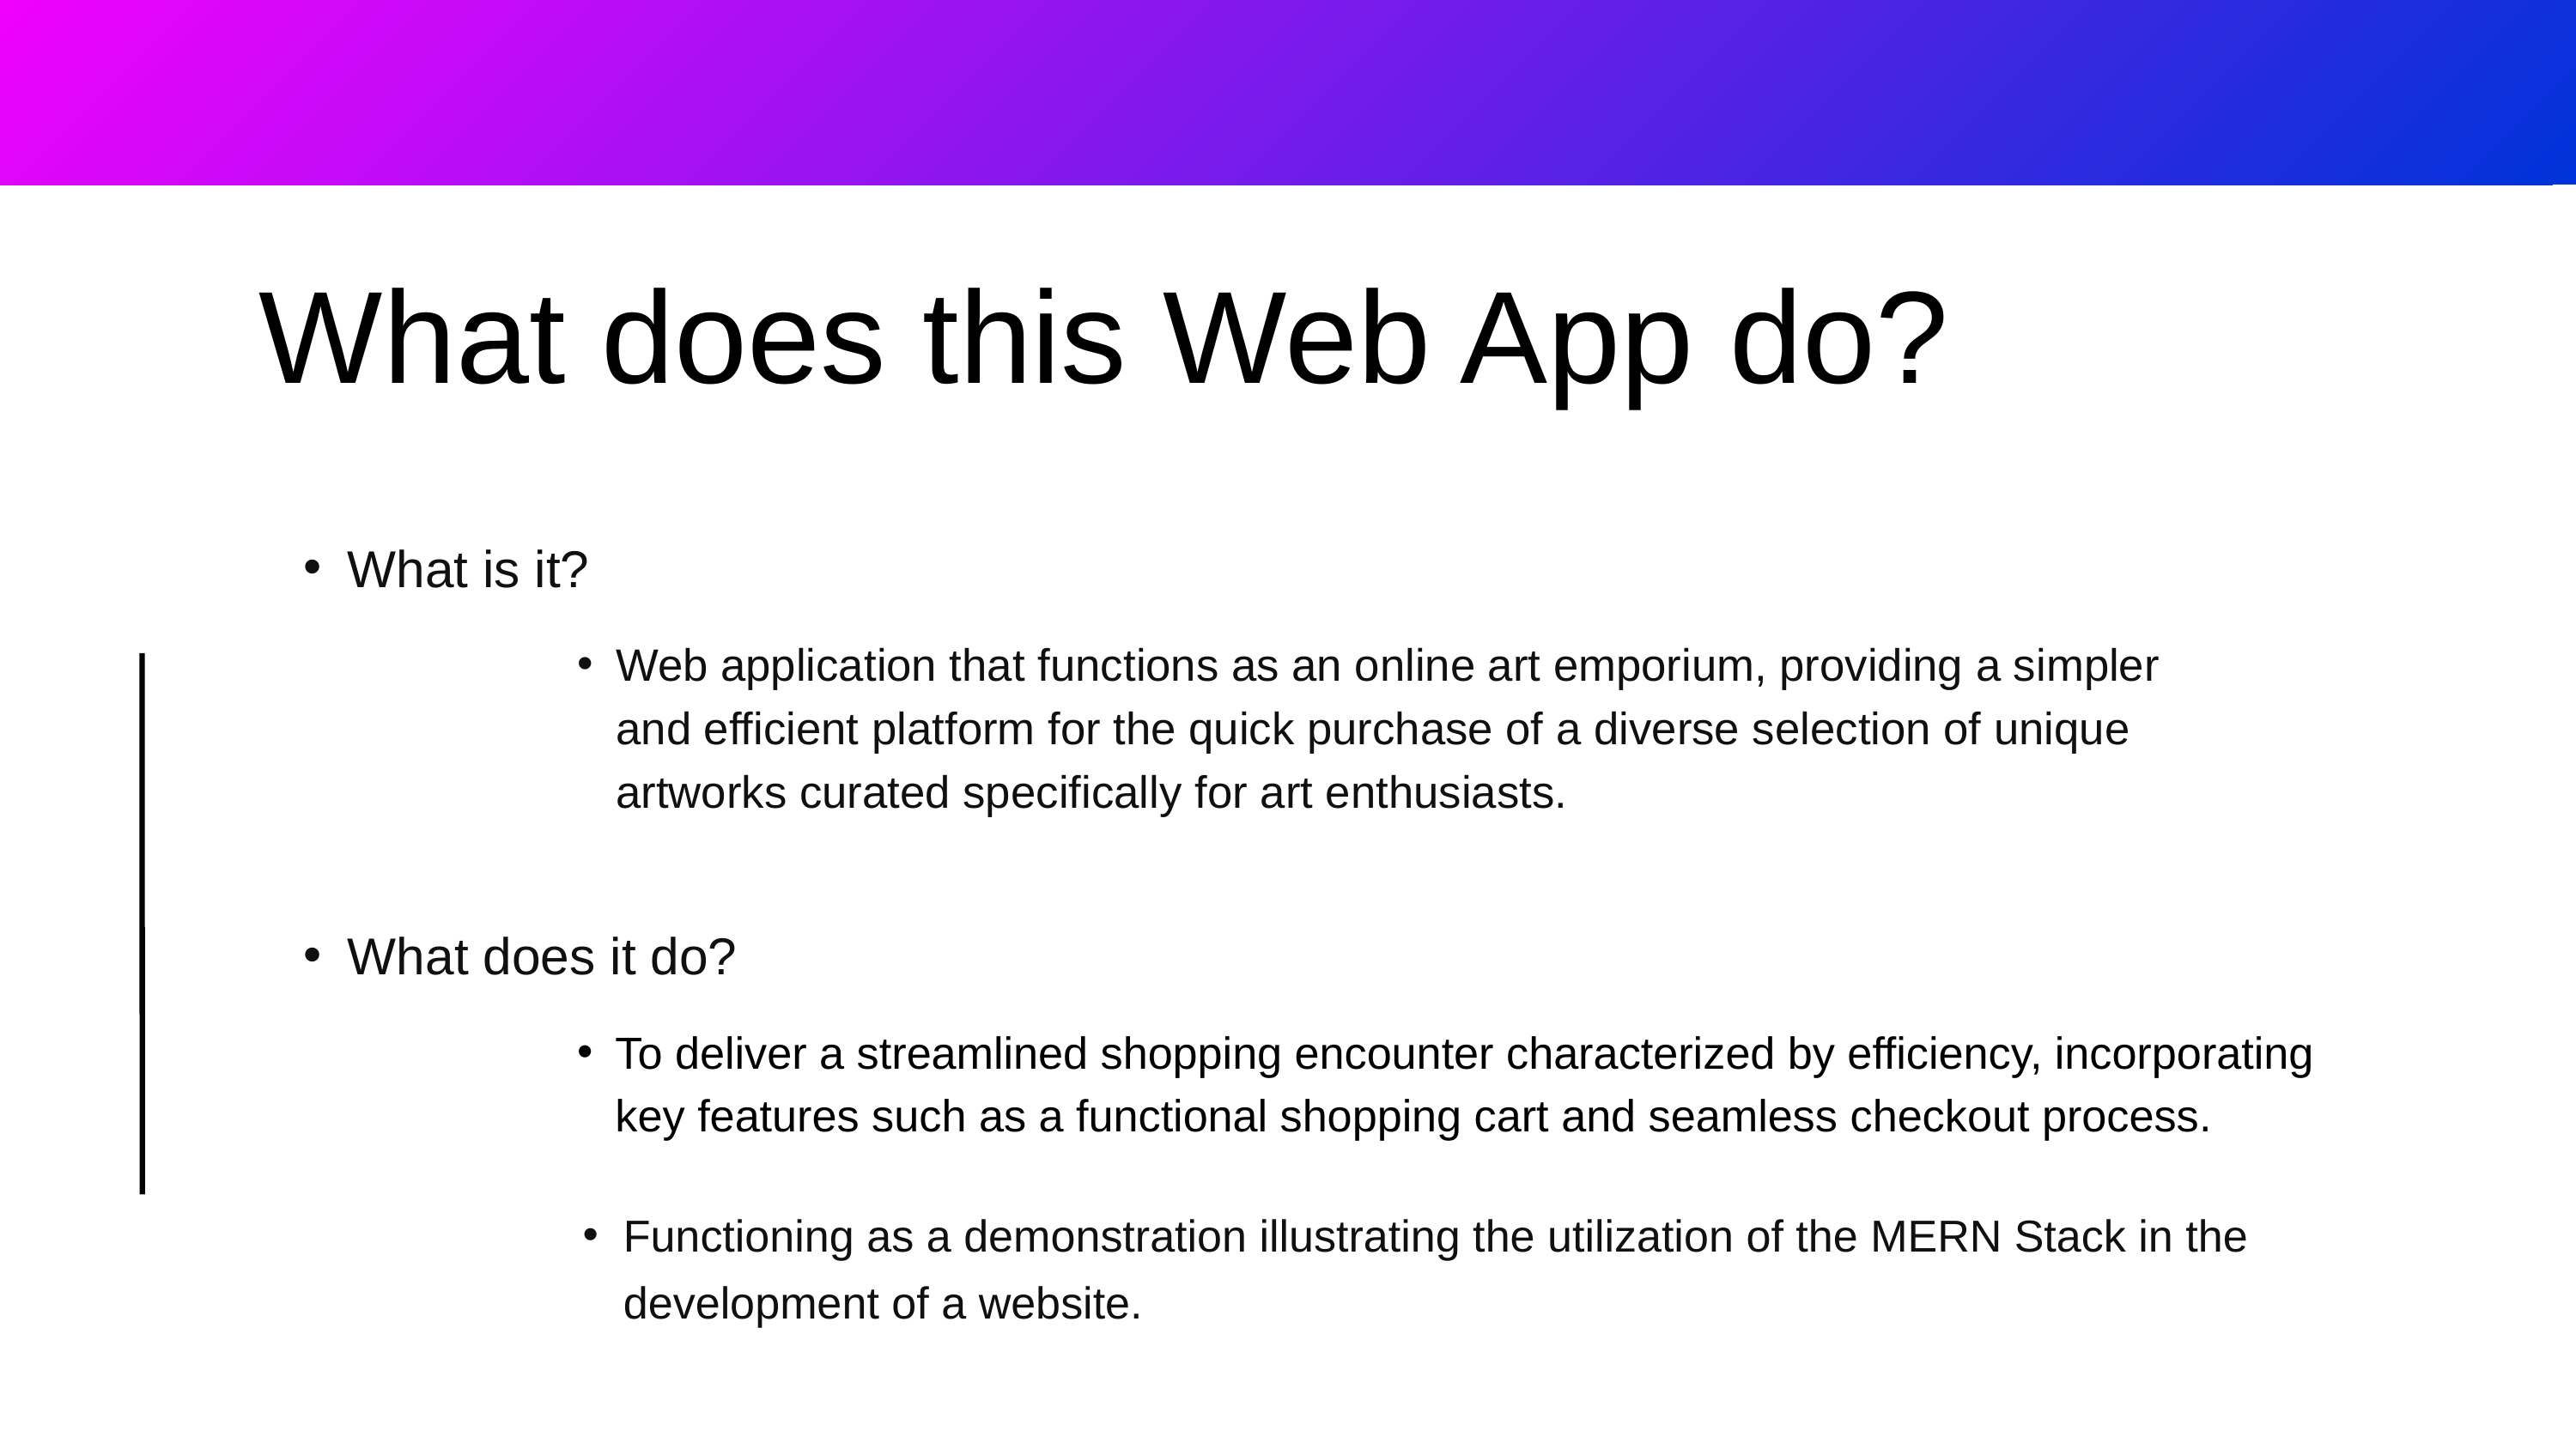

What does this Web App do?
What is it?
Web application that functions as an online art emporium, providing a simpler and efficient platform for the quick purchase of a diverse selection of unique artworks curated specifically for art enthusiasts.

What does it do?
To deliver a streamlined shopping encounter characterized by efficiency, incorporating key features such as a functional shopping cart and seamless checkout process.
Functioning as a demonstration illustrating the utilization of the MERN Stack in the development of a website.